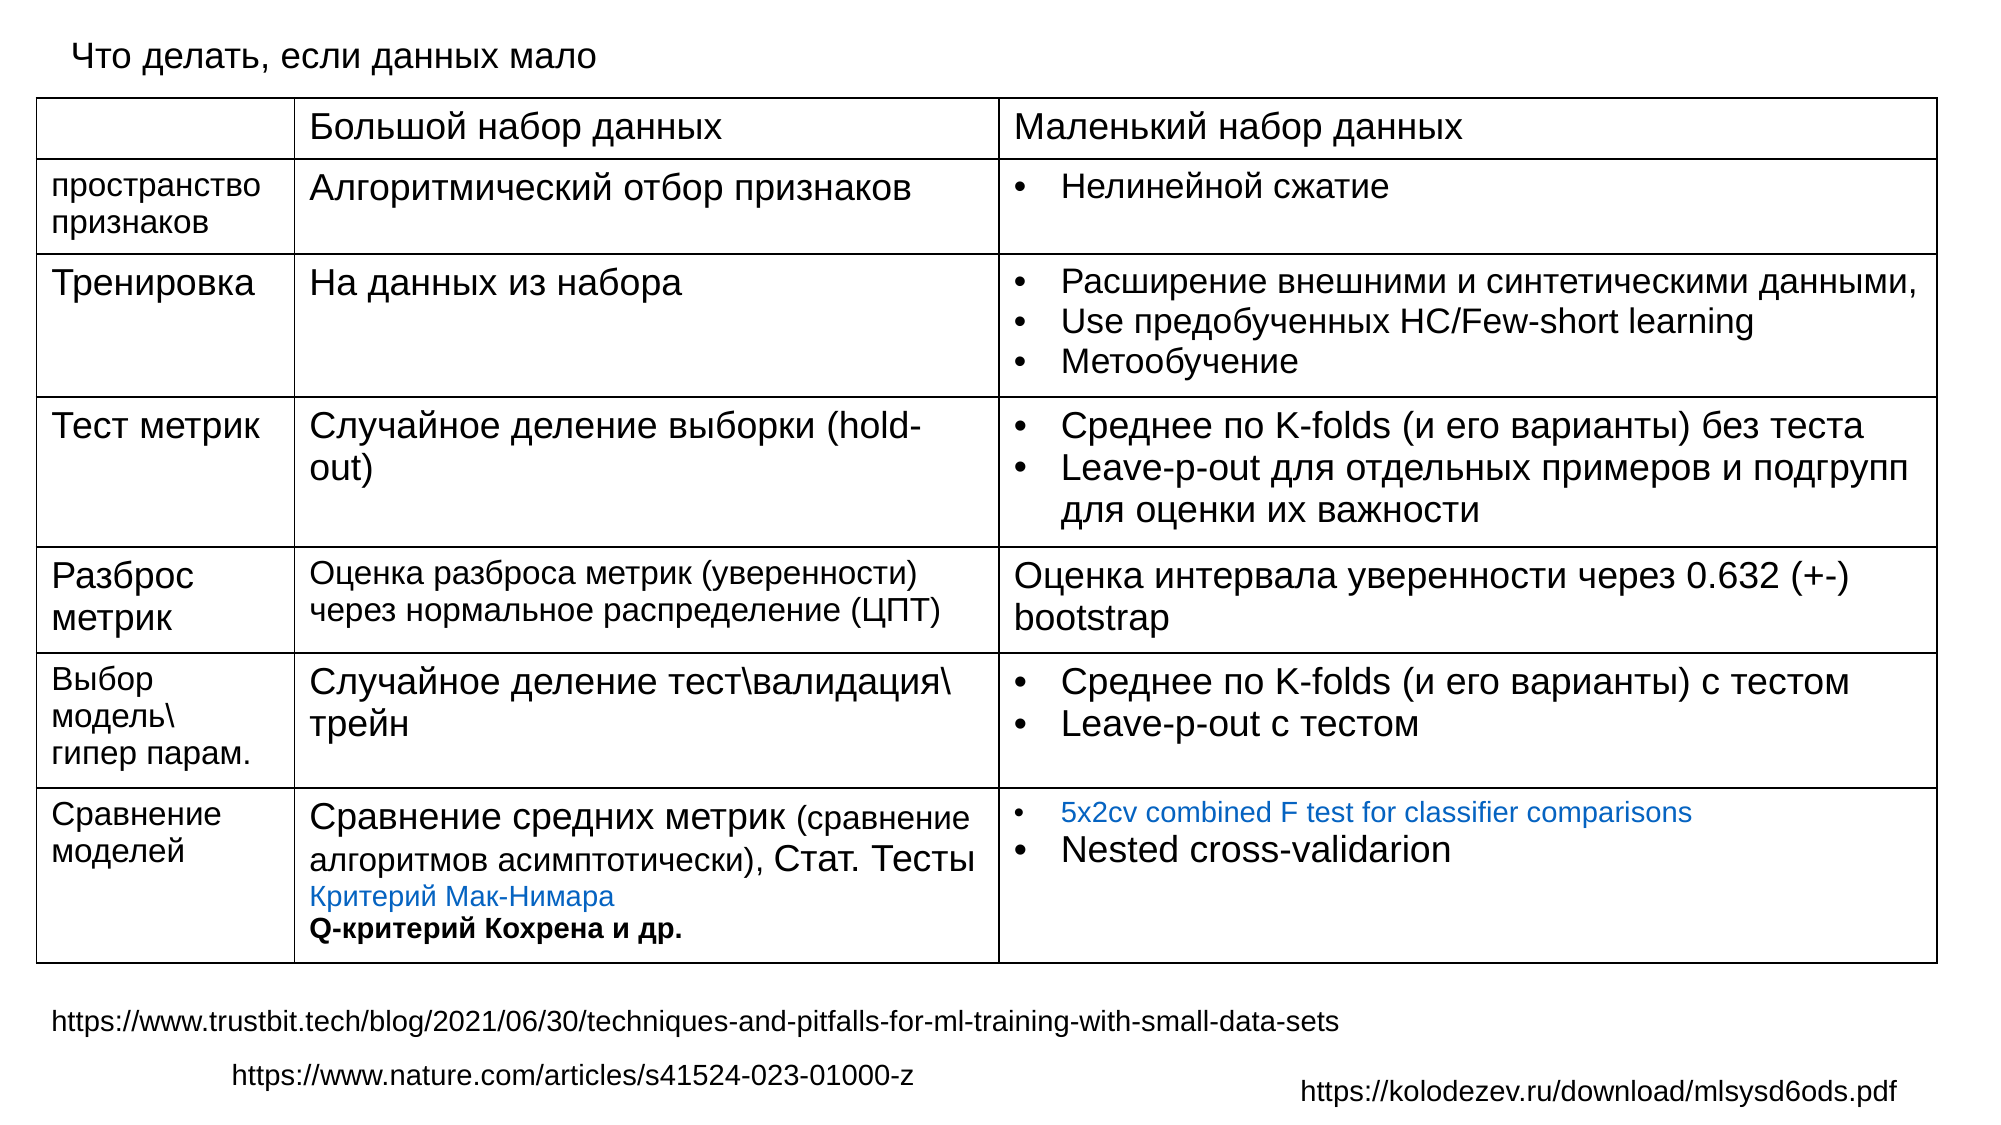

# Что делать, если данных мало
|  | Большой набор данных | Маленький набор данных |
| --- | --- | --- |
| пространство признаков | Алгоритмический отбор признаков | Нелинейной сжатие |
| Тренировка | На данных из набора | Расширение внешними и синтетическими данными, Use предобученных НС/Few-short learning Метообучение |
| Тест метрик | Случайное деление выборки (hold-out) | Среднее по K-folds (и его варианты) без теста Leave-p-out для отдельных примеров и подгрупп для оценки их важности |
| Разброс метрик | Оценка разброса метрик (уверенности) через нормальное распределение (ЦПТ) | Оценка интервала уверенности через 0.632 (+-) bootstrap |
| Выбор модель\ гипер парам. | Случайное деление тест\валидация\трейн | Среднее по K-folds (и его варианты) с тестом Leave-p-out с тестом |
| Сравнение моделей | Сравнение средних метрик (сравнение алгоритмов асимптотически), Стат. Тесты Критерий Мак-Нимара Q-критерий Кохрена и др. | 5x2cv combined F test for classifier comparisons Nested cross-validarion |
https://www.trustbit.tech/blog/2021/06/30/techniques-and-pitfalls-for-ml-training-with-small-data-sets
https://www.nature.com/articles/s41524-023-01000-z
https://kolodezev.ru/download/mlsysd6ods.pdf